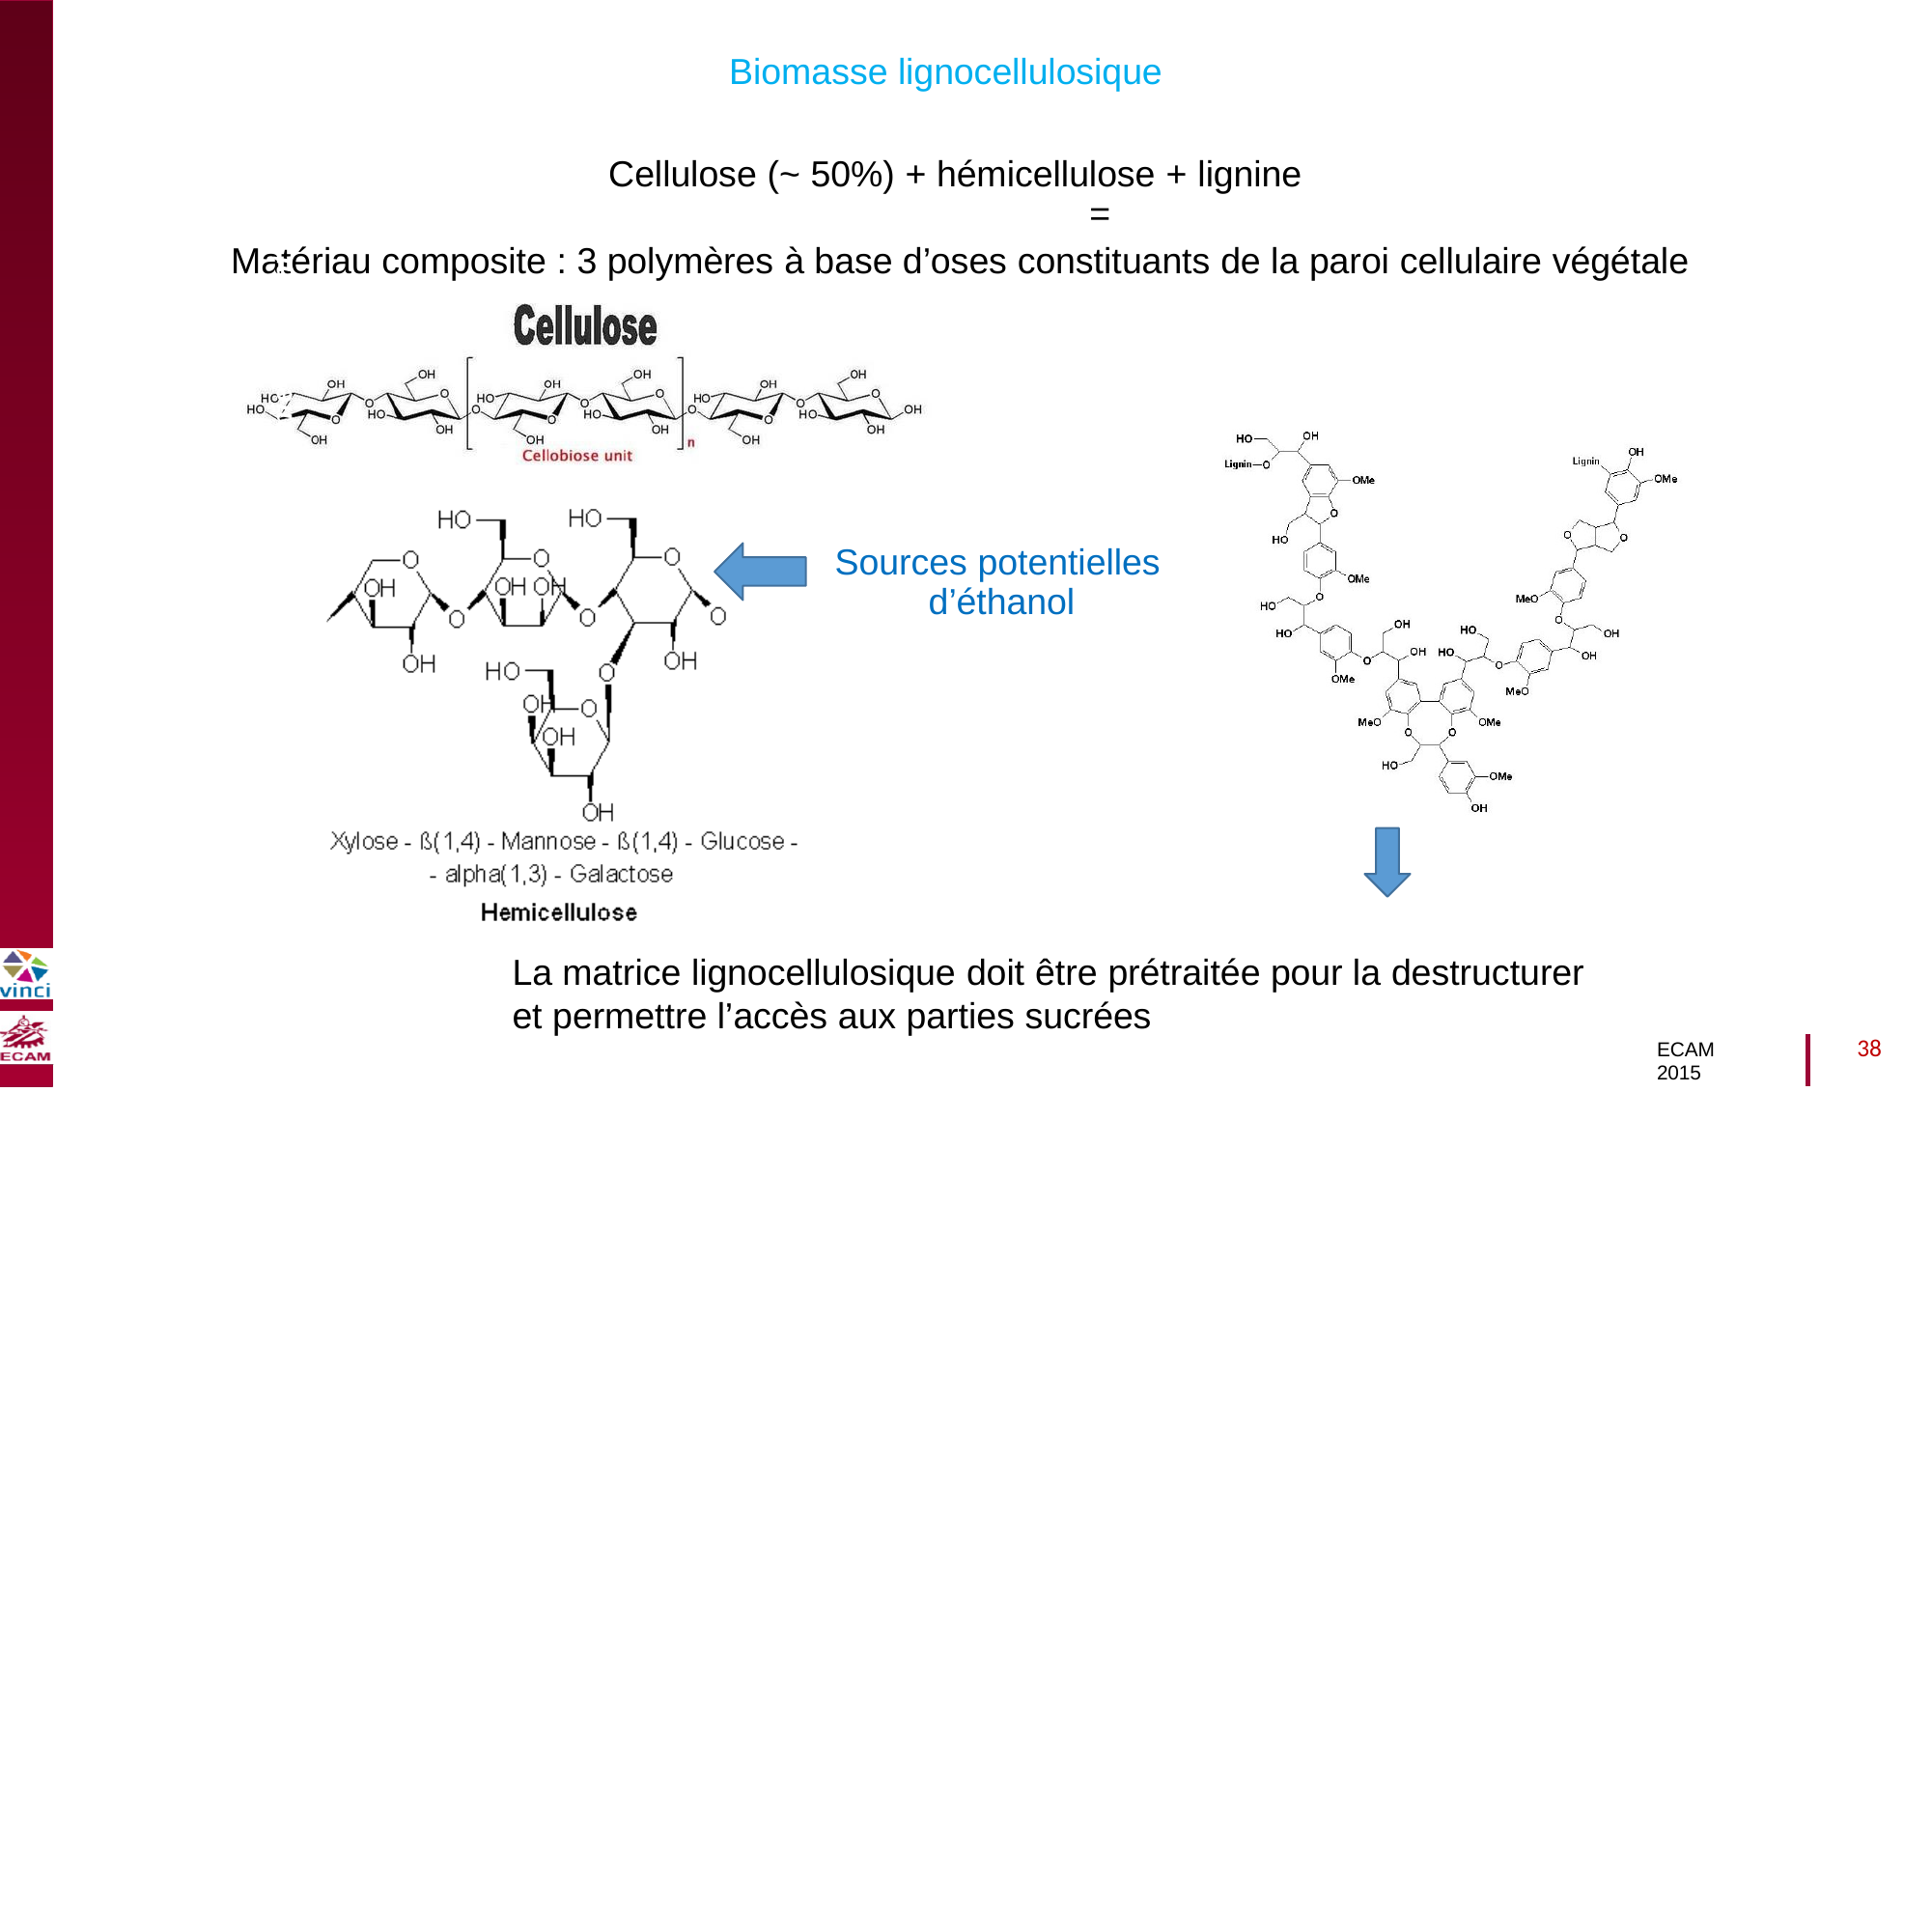

Biomasse lignocellulosique
Cellulose (~ 50%) + hémicellulose + lignine
=
Matériau
composite
: 3
polymères
à base d’oses constituants
de la
paroi
cellulaire
végétale
B2040-Chimie du vivant et environnement

Sources potentielles
d’éthanol

La matrice lignocellulosique doit être
prétraitée
pour la destructurer
et permettre l’accès aux parties sucrées

38
ECAM 2015